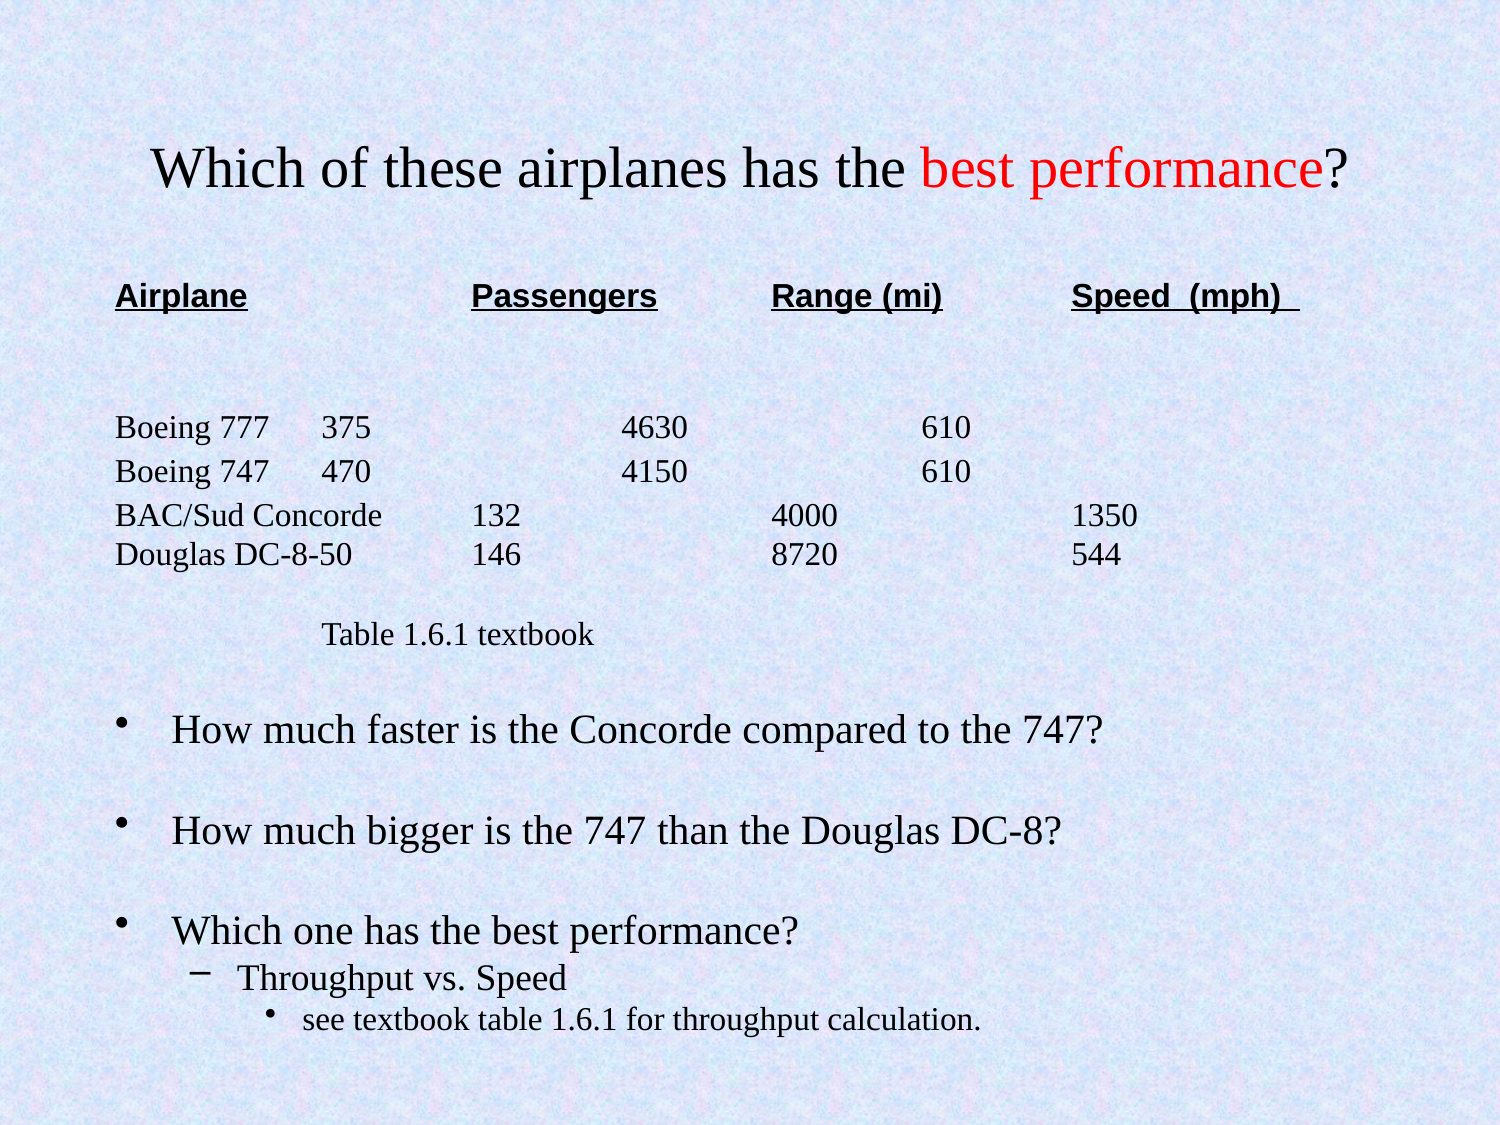

# Which of these airplanes has the best performance?
Airplane		Passengers	Range (mi)	Speed  (mph)

Boeing 777	375		4630		610
Boeing 747	470		4150		610
BAC/Sud Concorde	132		4000		1350
Douglas DC-8-50	146		8720		544

		Table 1.6.1 textbook

How much faster is the Concorde compared to the 747?

How much bigger is the 747 than the Douglas DC-8?

Which one has the best performance?
Throughput vs. Speed
see textbook table 1.6.1 for throughput calculation.